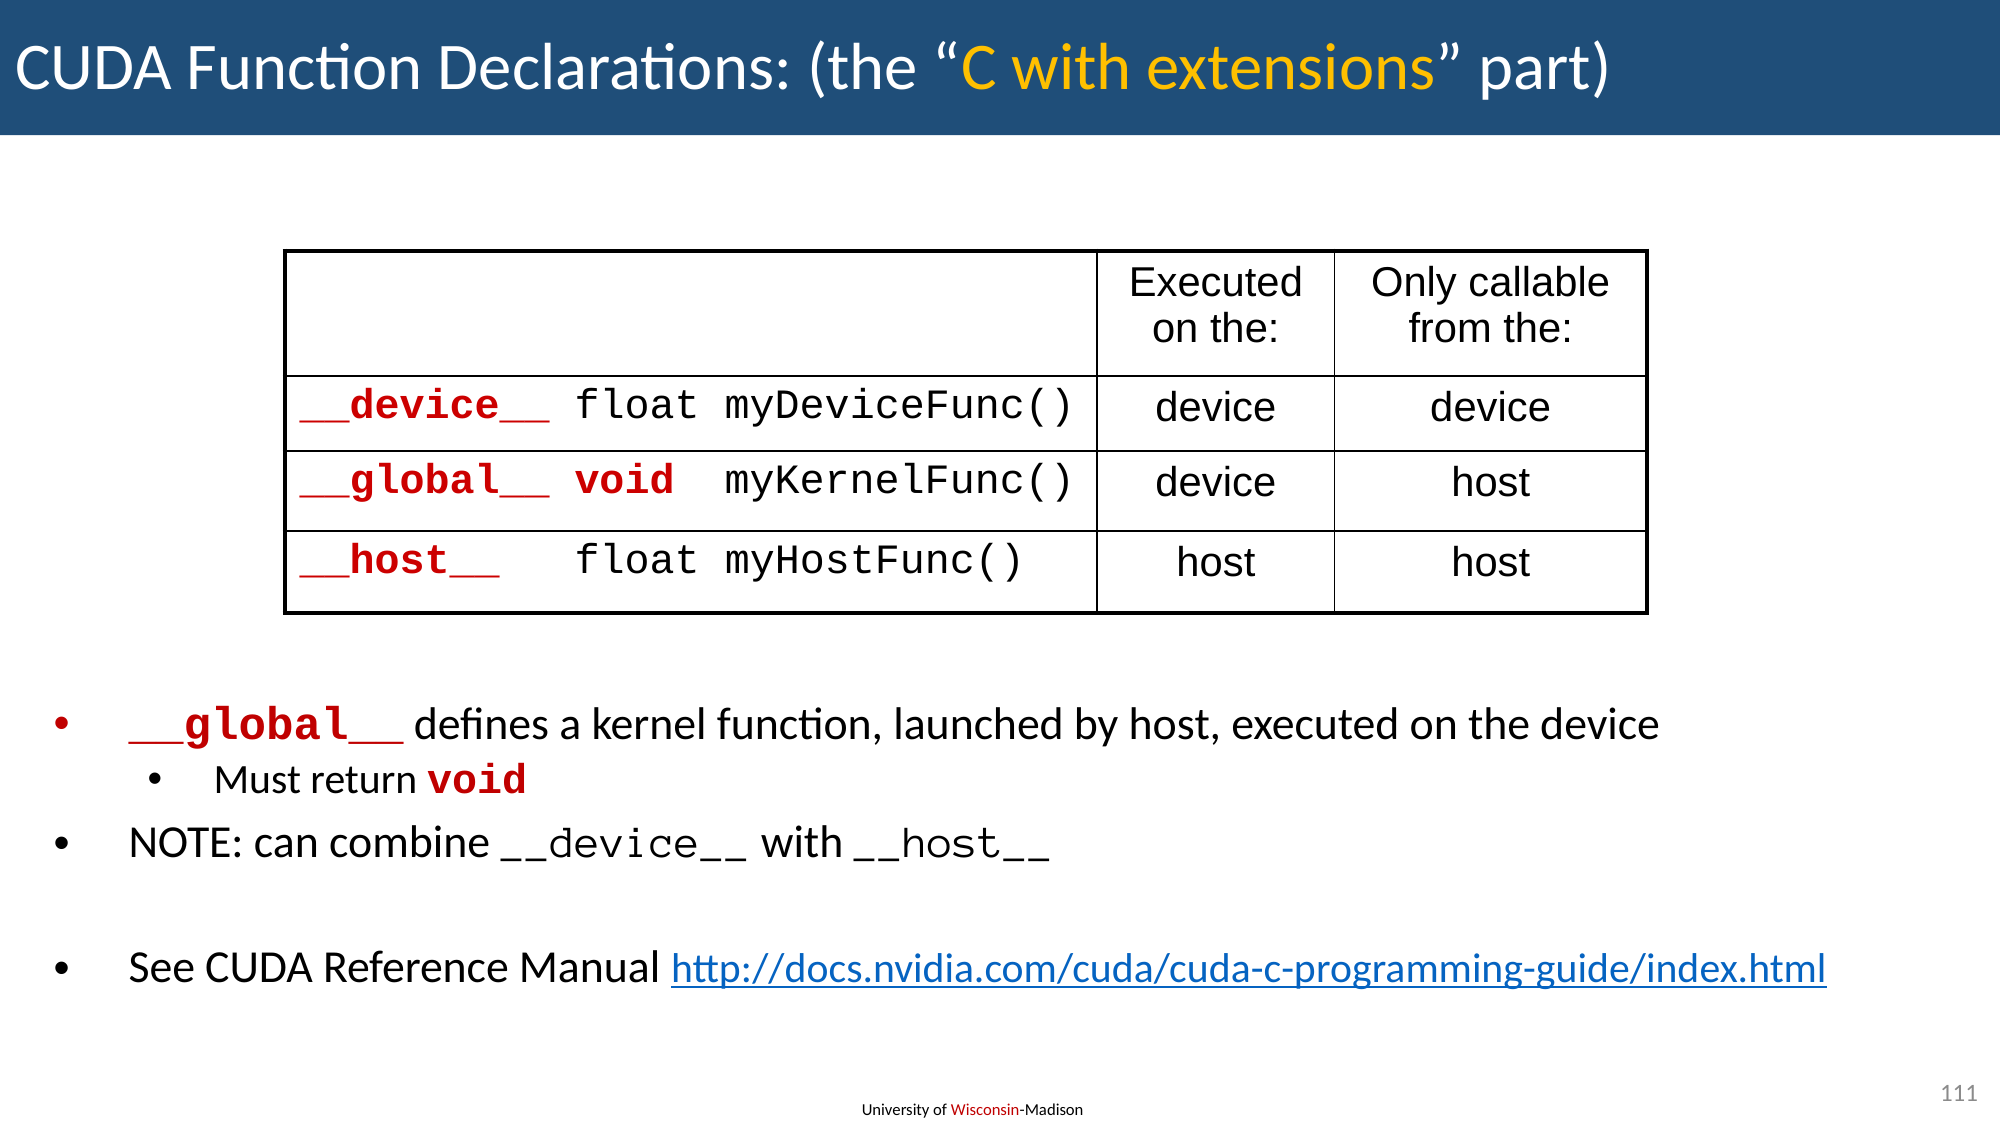

# CUDA Function Declarations: (the “C with extensions” part)
|  | Executed on the: | Only callable from the: |
| --- | --- | --- |
| \_\_device\_\_ float myDeviceFunc() | device | device |
| \_\_global\_\_ void myKernelFunc() | device | host |
| \_\_host\_\_ float myHostFunc() | host | host |
__global__ defines a kernel function, launched by host, executed on the device
Must return void
NOTE: can combine __device__ with __host__

See CUDA Reference Manual http://docs.nvidia.com/cuda/cuda-c-programming-guide/index.html

111